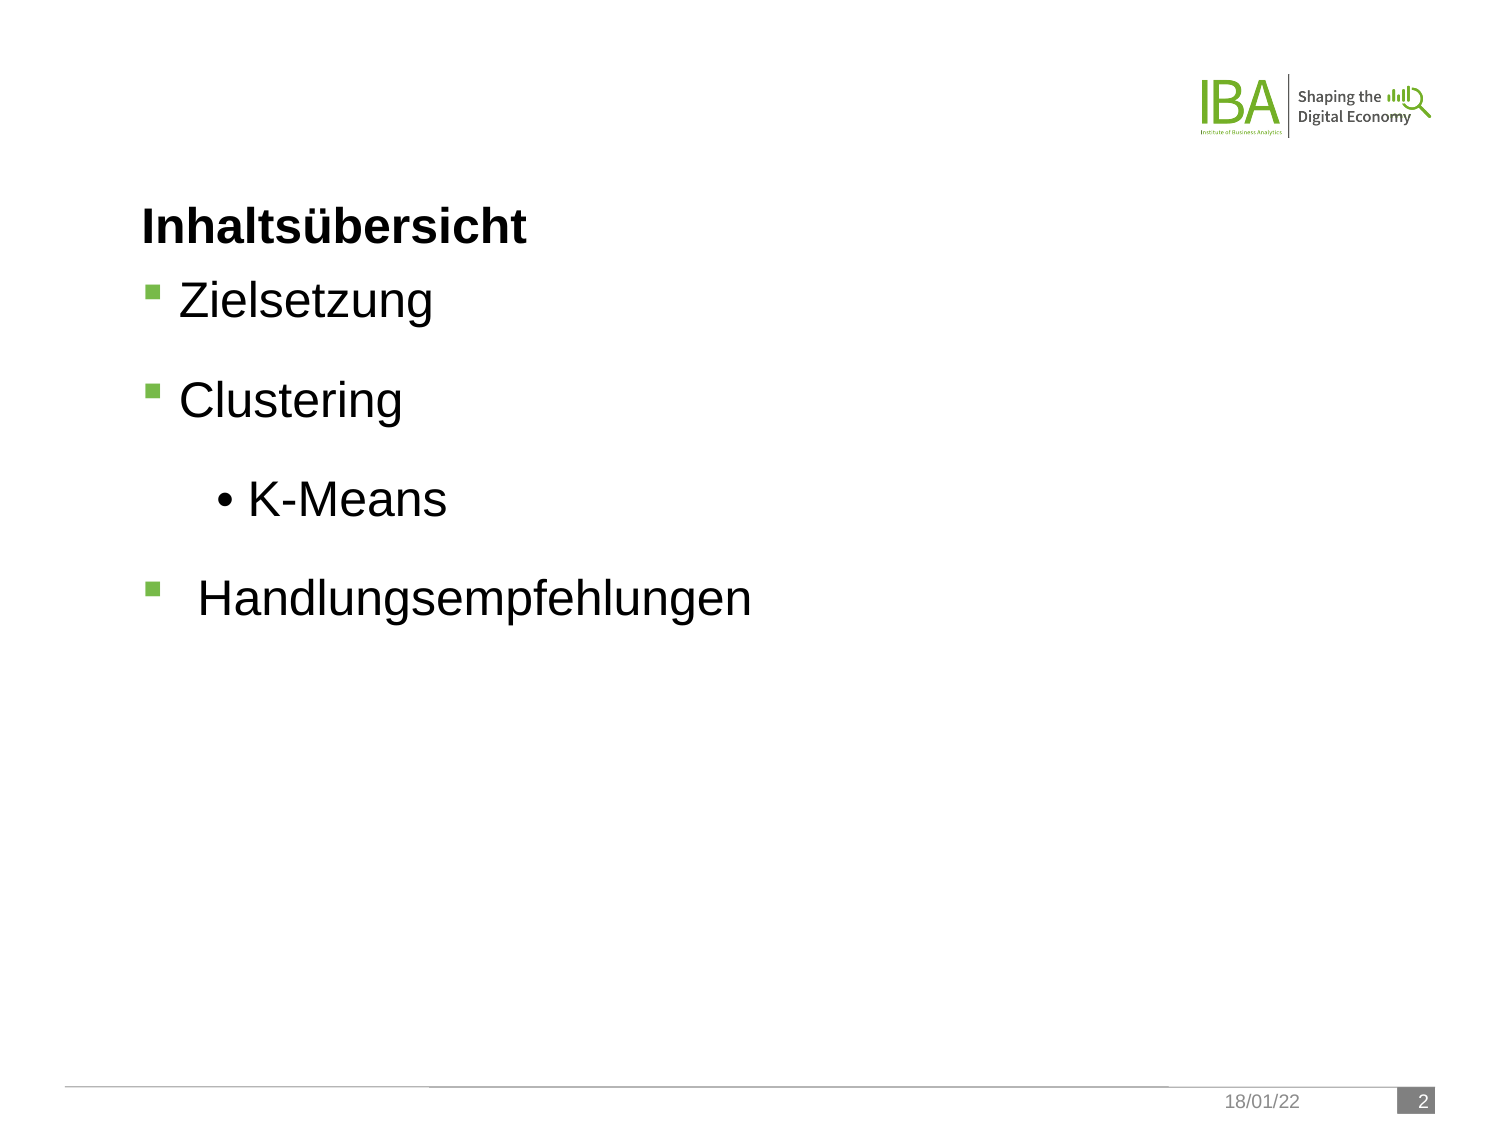

Inhaltsübersicht
Zielsetzung
Clustering
• K-Means
Handlungsempfehlungen
18/01/22
 2